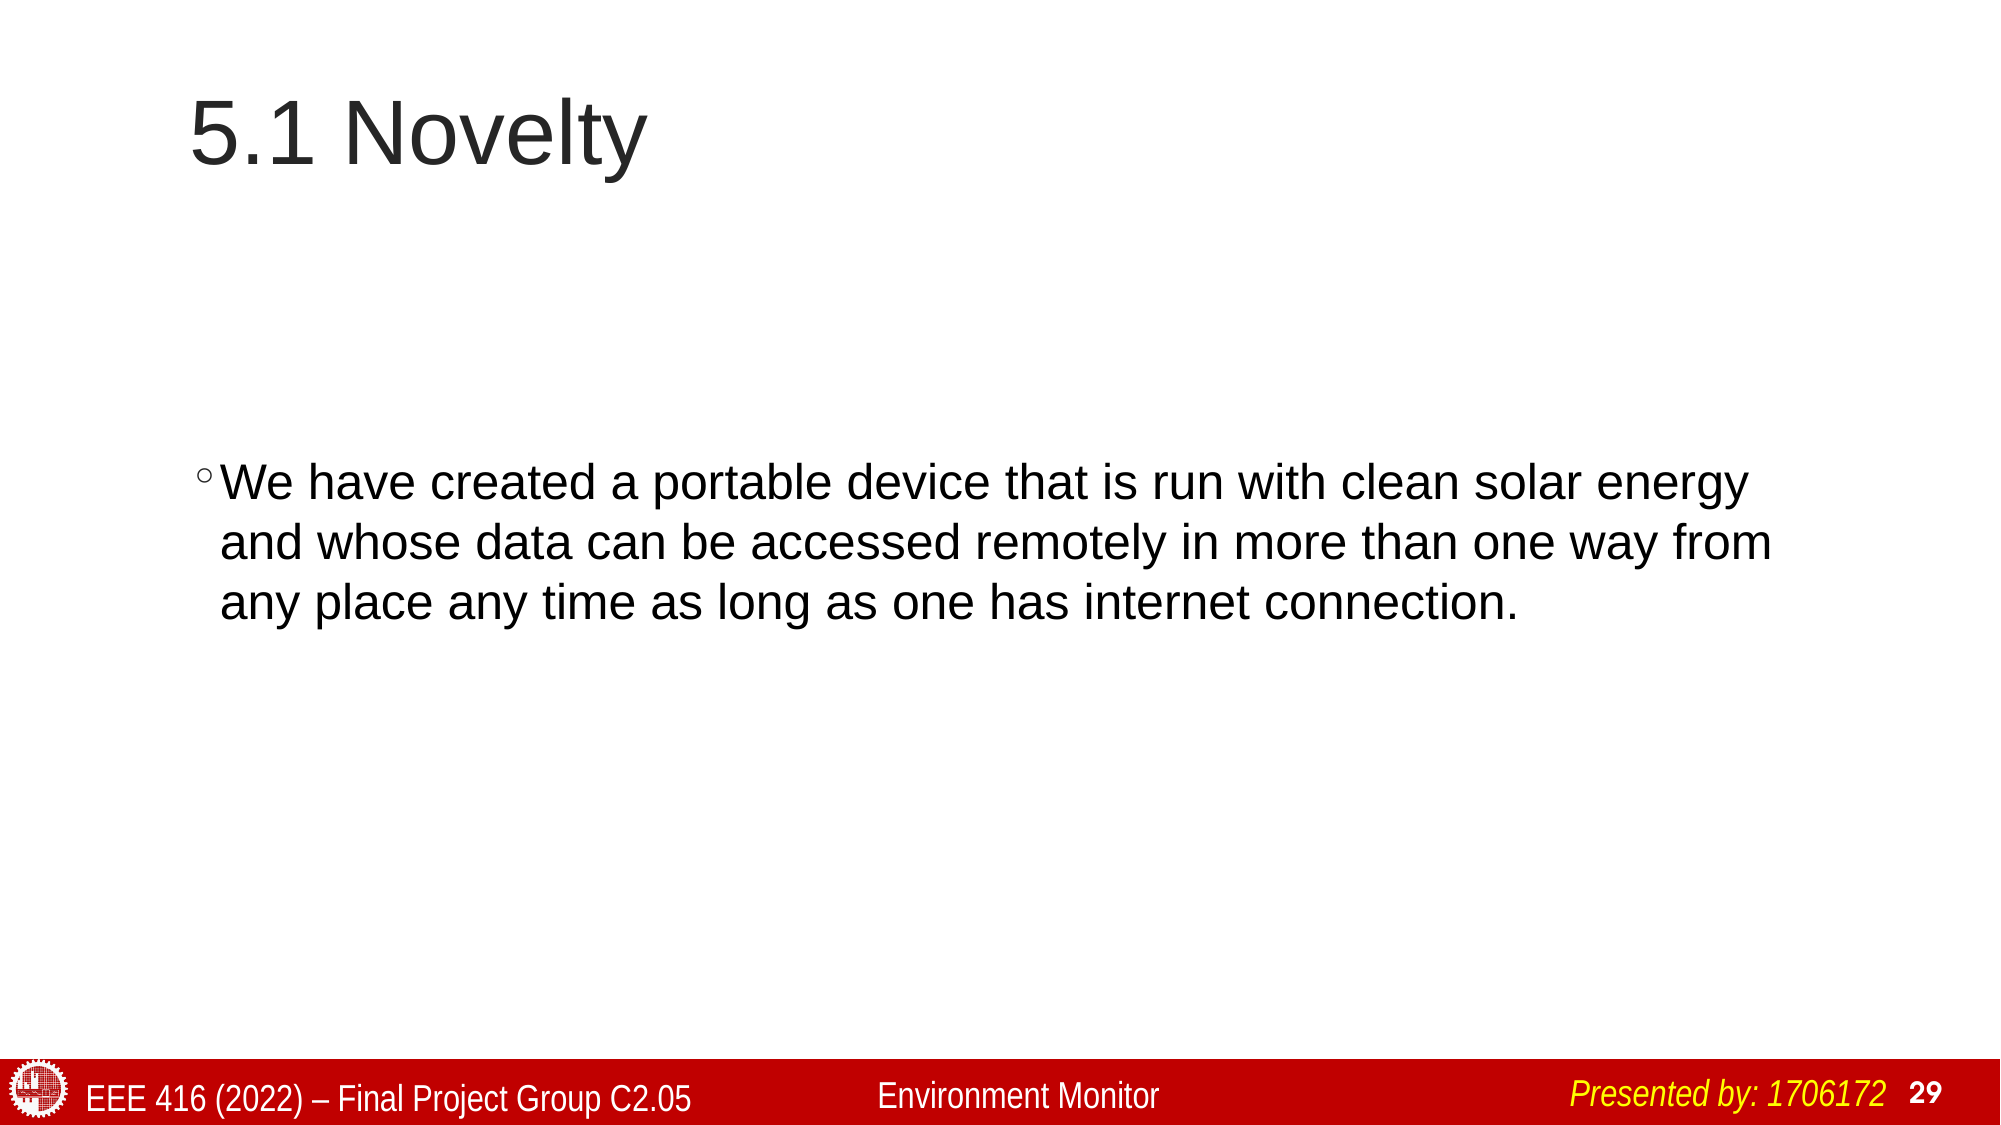

# 5.1 Novelty

We have created a portable device that is run with clean solar energy and whose data can be accessed remotely in more than one way from any place any time as long as one has internet connection.
Presented by: 1706172
Environment Monitor
EEE 416 (2022) – Final Project Group C2.05
29